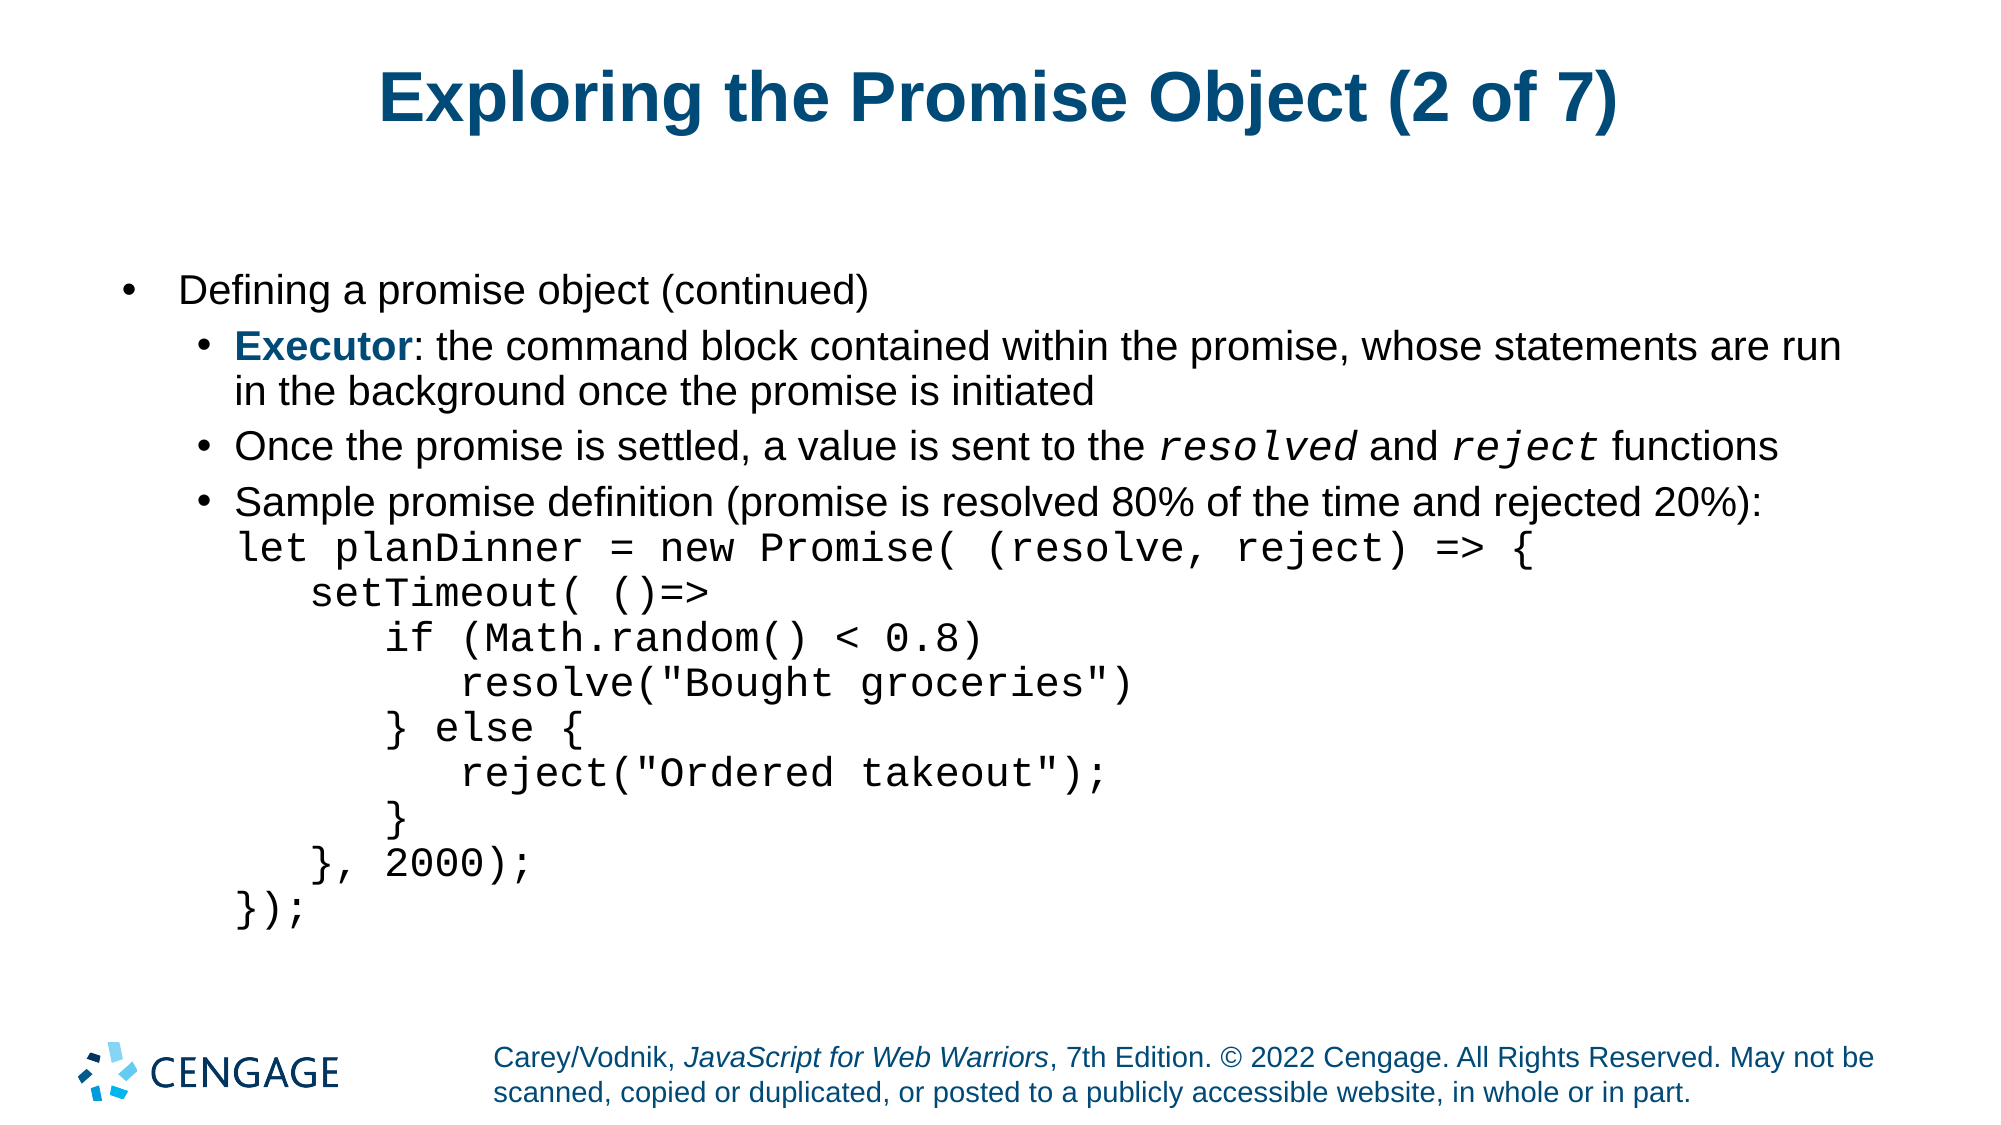

# Exploring the Promise Object (2 of 7)
Defining a promise object (continued)
Executor: the command block contained within the promise, whose statements are run in the background once the promise is initiated
Once the promise is settled, a value is sent to the resolved and reject functions
Sample promise definition (promise is resolved 80% of the time and rejected 20%):
let planDinner = new Promise( (resolve, reject) => {
   setTimeout( ()=>
      if (Math.random() < 0.8)
         resolve("Bought groceries")
      } else {
         reject("Ordered takeout");
      }
   }, 2000);
});